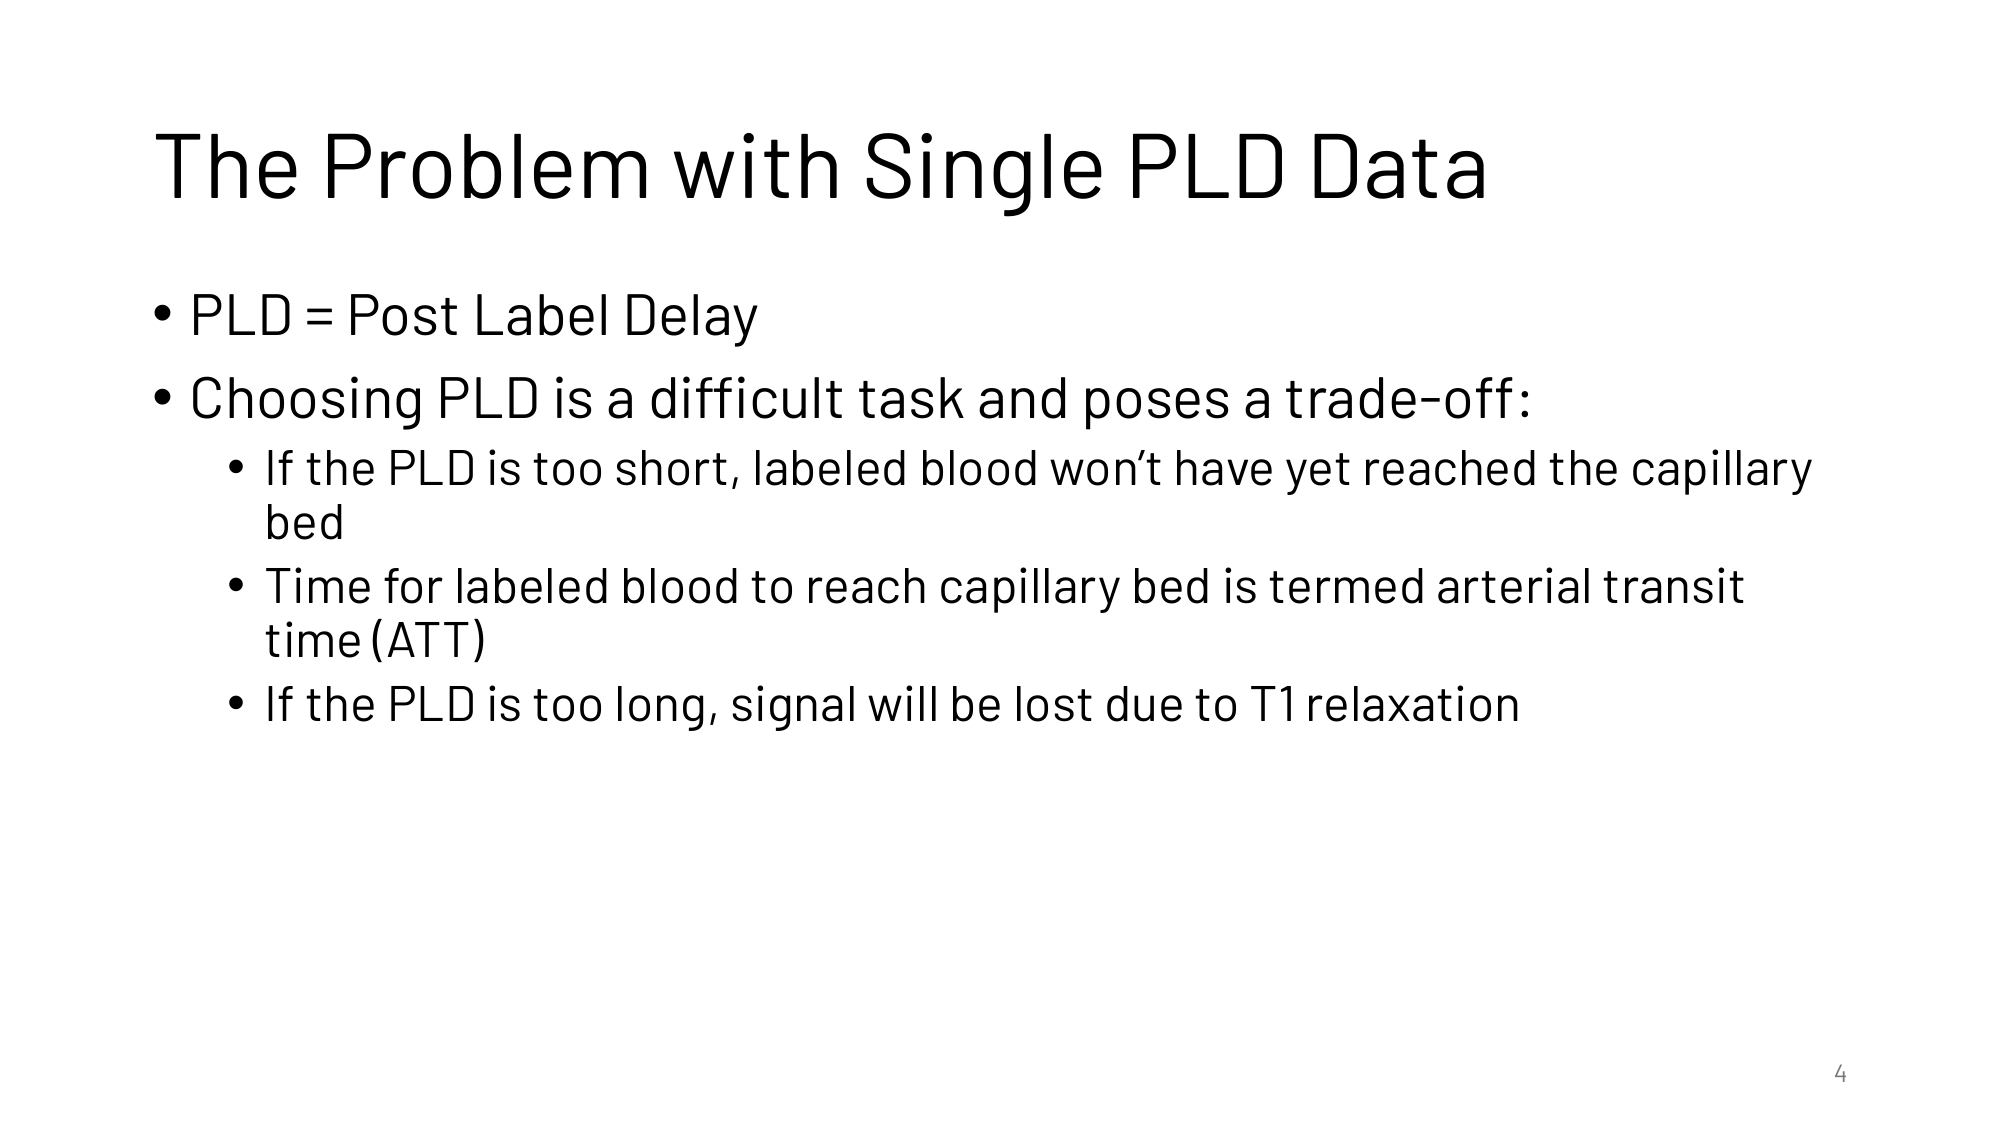

# The Problem with Single PLD Data
PLD = Post Label Delay
Choosing PLD is a difficult task and poses a trade-off:
If the PLD is too short, labeled blood won’t have yet reached the capillary bed
Time for labeled blood to reach capillary bed is termed arterial transit time (ATT)
If the PLD is too long, signal will be lost due to T1 relaxation

4